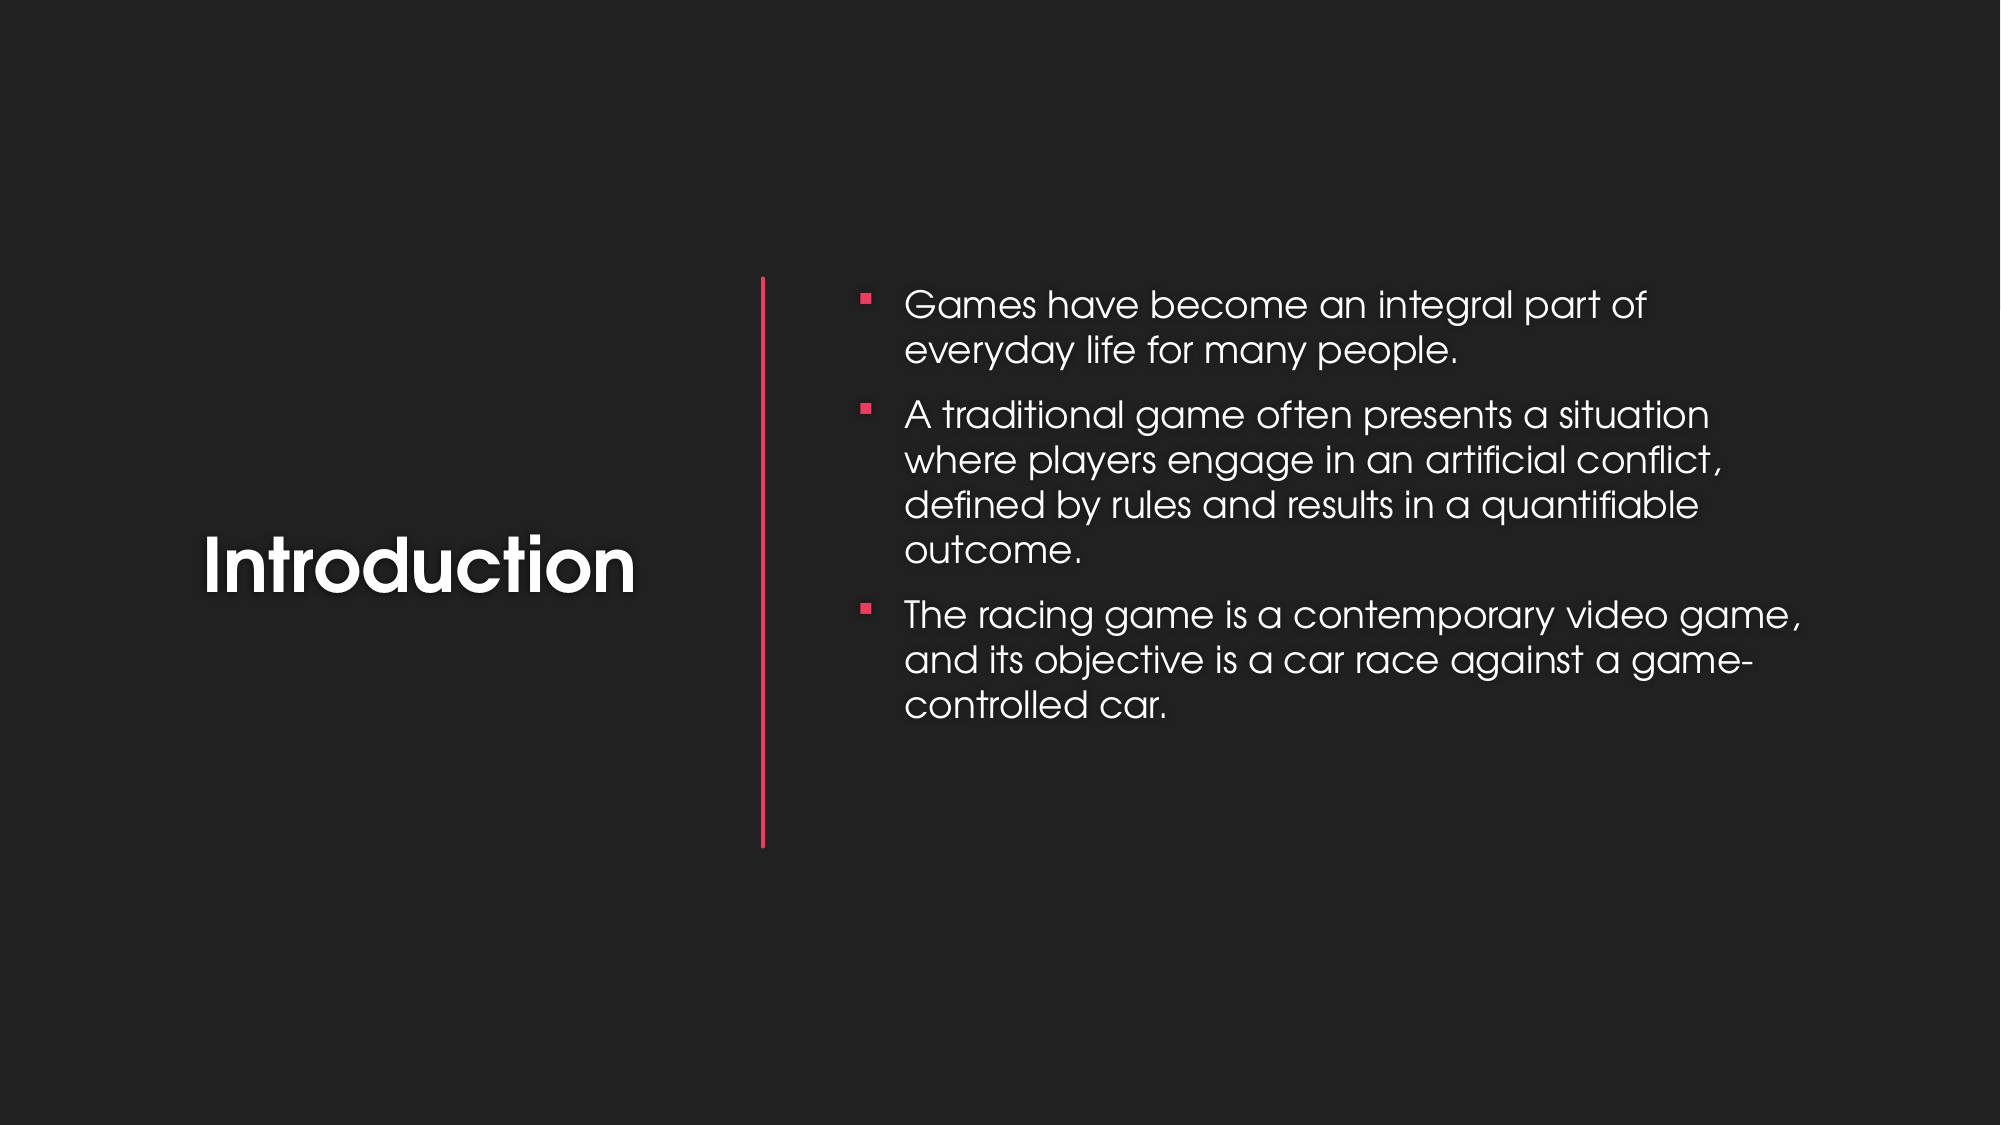

Games have become an integral part of everyday life for many people.
A traditional game often presents a situation where players engage in an artificial conflict, defined by rules and results in a quantifiable outcome.
The racing game is a contemporary video game, and its objective is a car race against a game-controlled car.

# Introduction